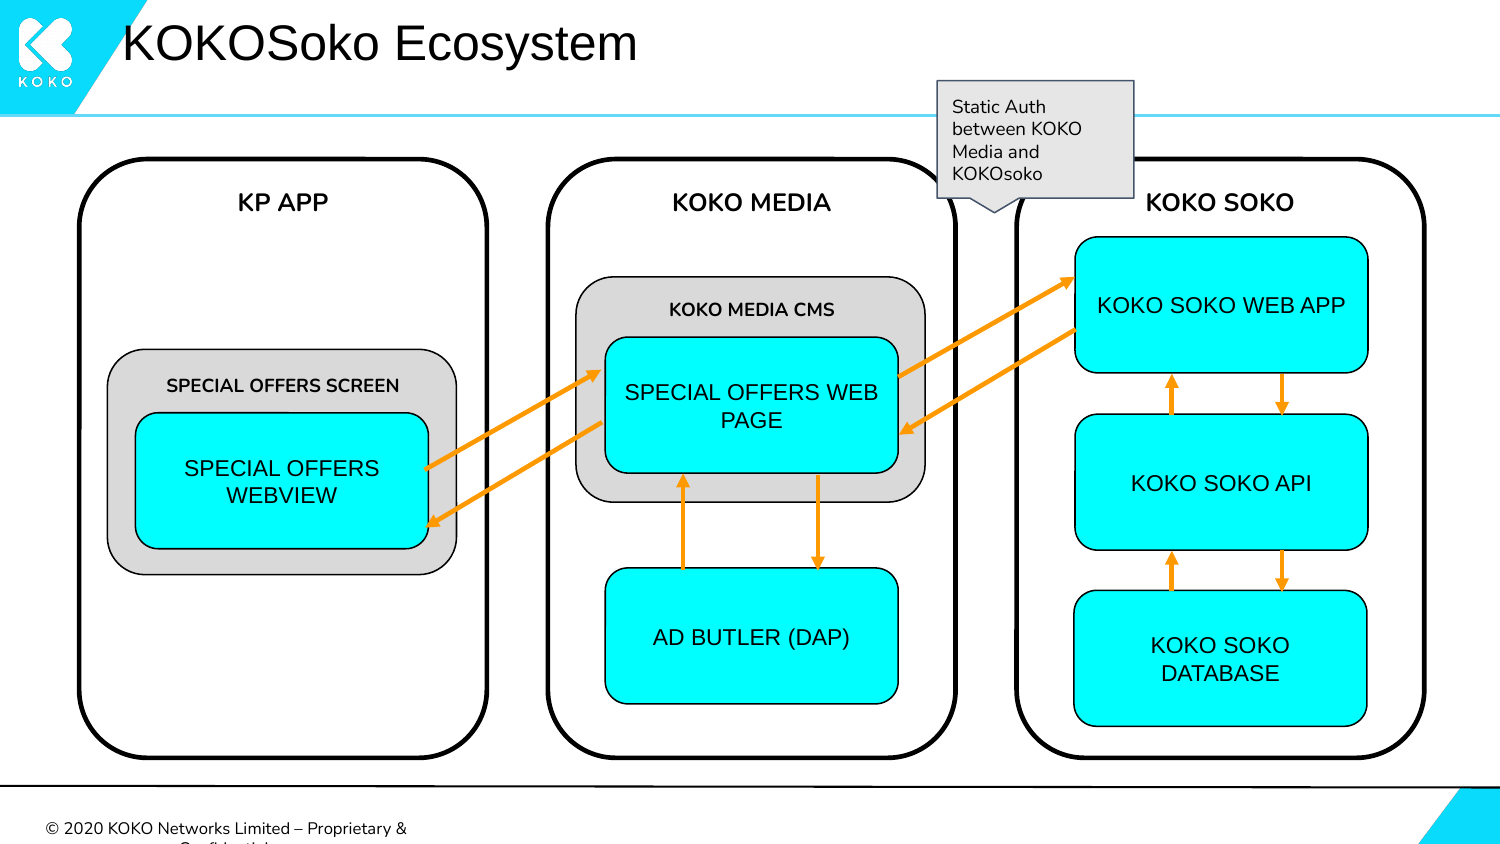

# KOKOSoko Ecosystem
Static Auth between KOKO Media and KOKOsoko

KP APP

SPECIAL OFFERS SCREEN
SPECIAL OFFERS WEBVIEW

KOKO MEDIA

KOKO MEDIA CMS
SPECIAL OFFERS WEB PAGE
AD BUTLER (DAP)

KOKO SOKO
KOKO SOKO WEB APP
KOKO SOKO API
KOKO SOKO DATABASE